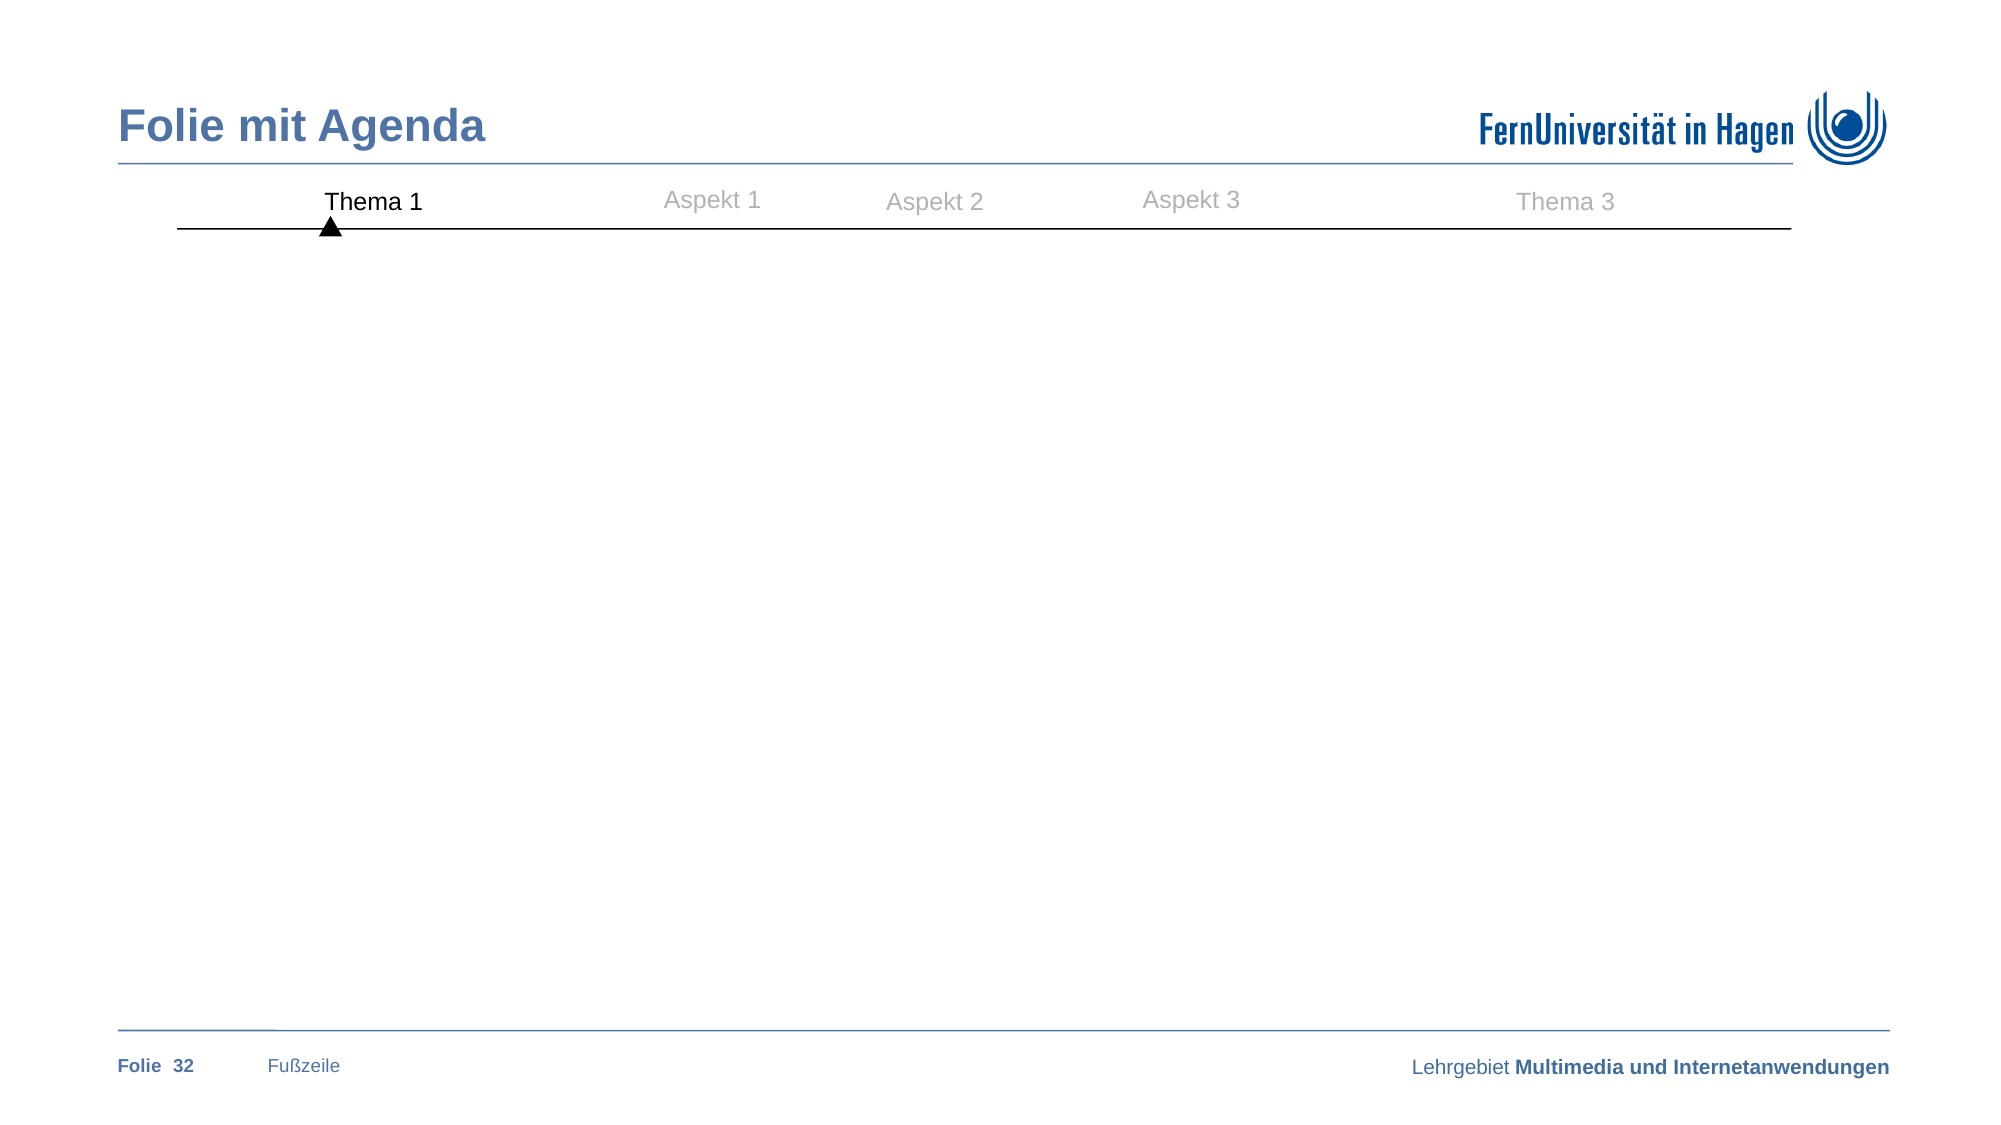

Folie mit Agenda
Aspekt 1
Aspekt 3
Thema 3
Thema 1
Aspekt 2

32
Fußzeile